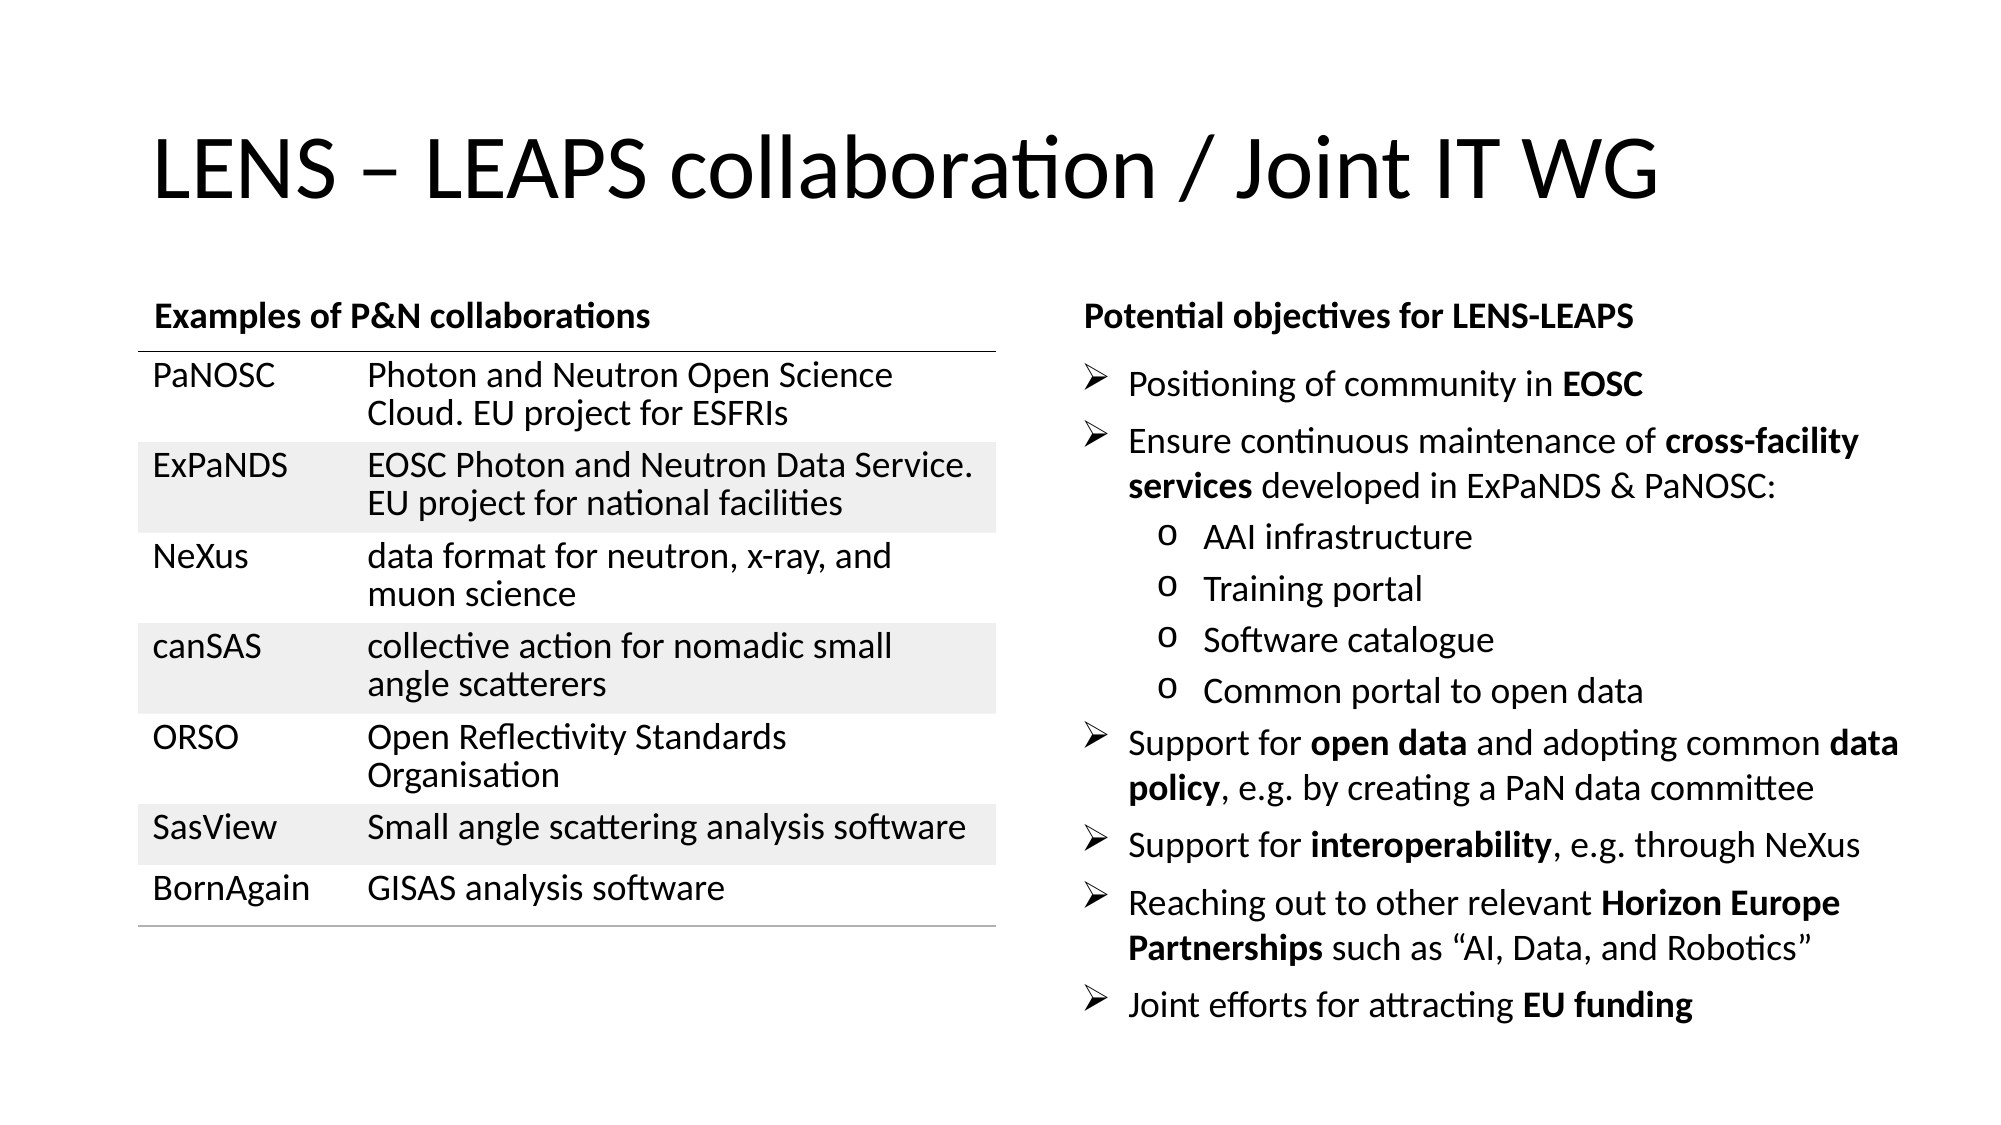

# LENS – LEAPS collaboration / Joint IT WG
Examples of P&N collaborations
Potential objectives for LENS-LEAPS
| PaNOSC | Photon and Neutron Open Science Cloud. EU project for ESFRIs |
| --- | --- |
| ExPaNDS | EOSC Photon and Neutron Data Service. EU project for national facilities |
| NeXus | data format for neutron, x-ray, and muon science |
| canSAS | collective action for nomadic small angle scatterers |
| ORSO | Open Reflectivity Standards Organisation |
| SasView | Small angle scattering analysis software |
| BornAgain | GISAS analysis software |
Positioning of community in EOSC
Ensure continuous maintenance of cross-facility services developed in ExPaNDS & PaNOSC:
AAI infrastructure
Training portal
Software catalogue
Common portal to open data
Support for open data and adopting common data policy, e.g. by creating a PaN data committee
Support for interoperability, e.g. through NeXus
Reaching out to other relevant Horizon Europe Partnerships such as “AI, Data, and Robotics”
Joint efforts for attracting EU funding